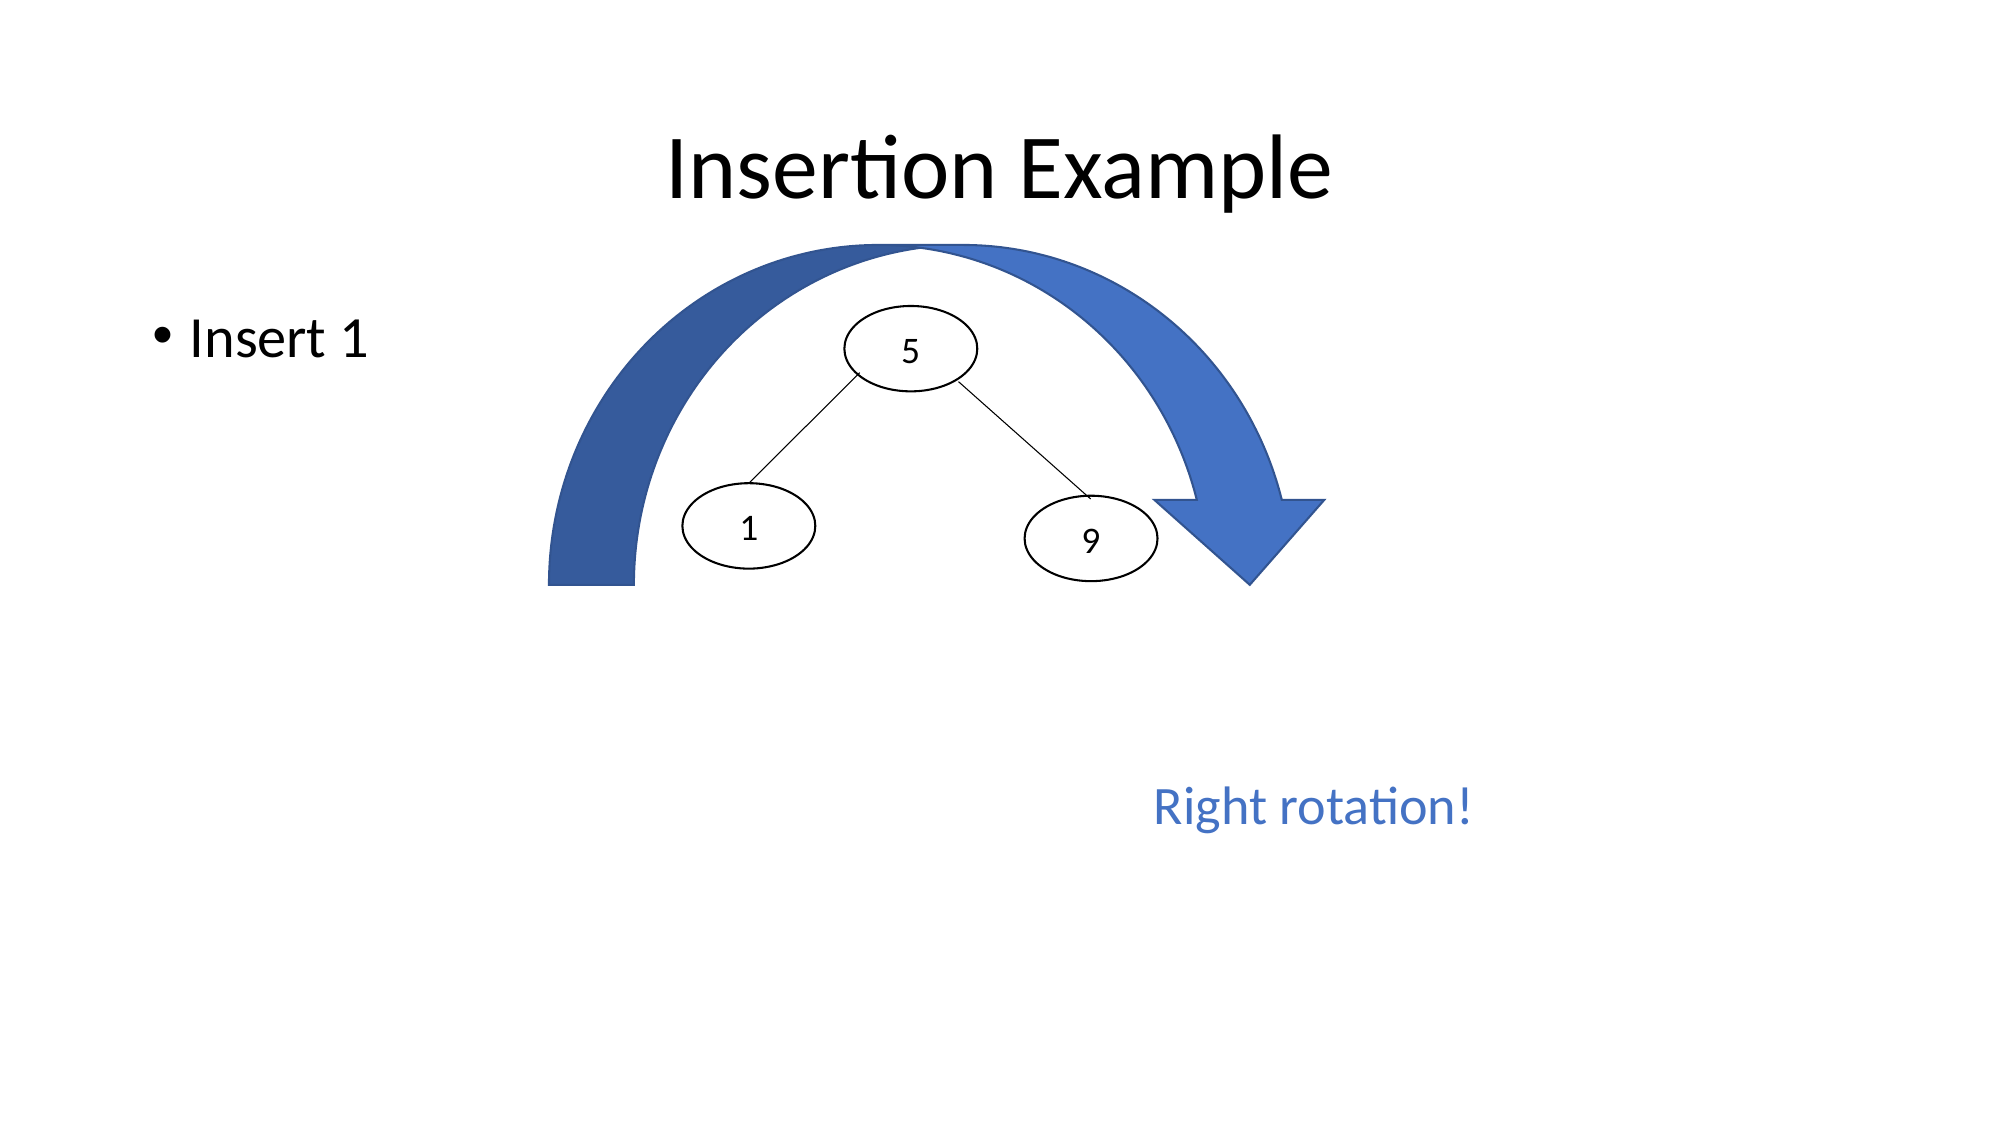

# Insertion Example

Insert 1
5
1
9
Right rotation!